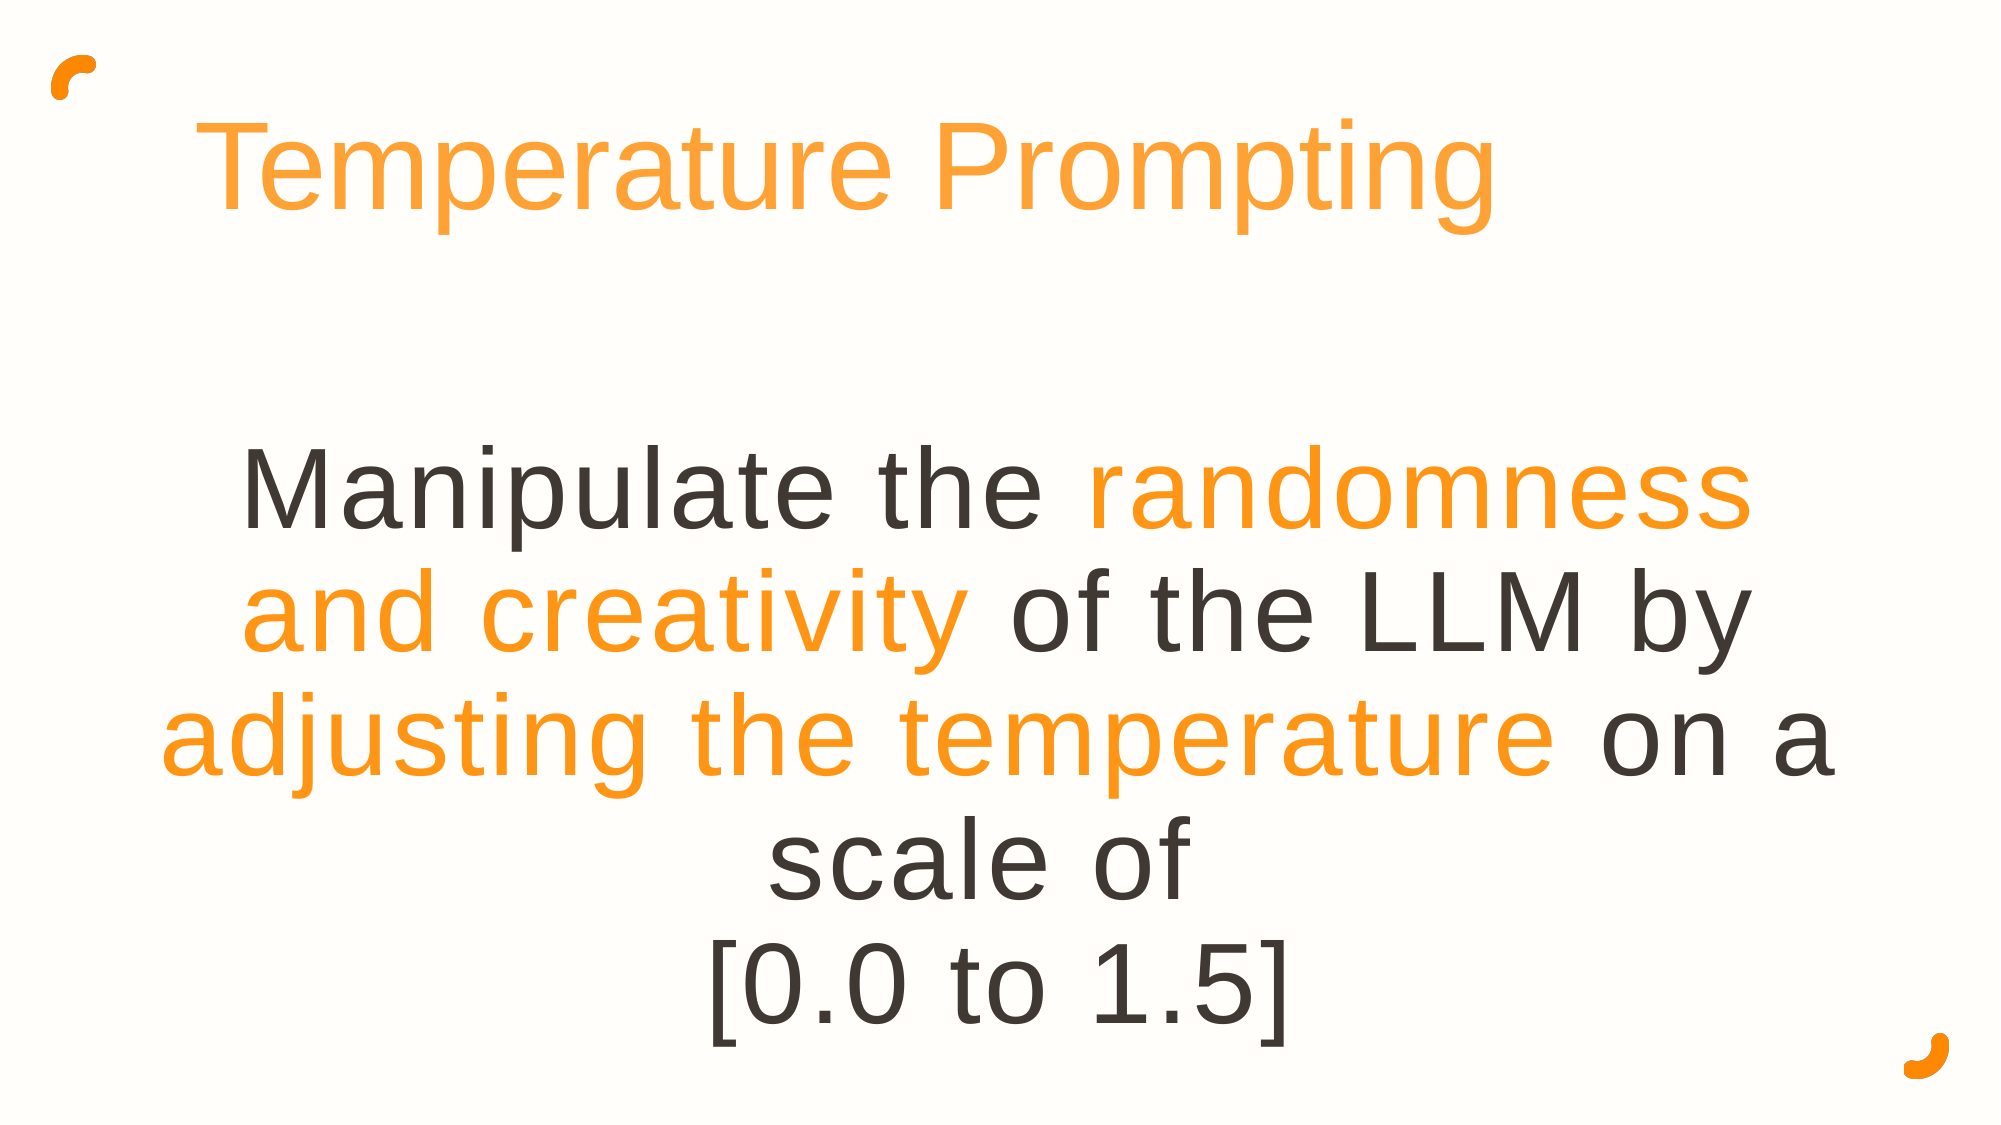

Temperature Prompting
Manipulate the randomness and creativity of the LLM by adjusting the temperature on a scale of
[0.0 to 1.5]